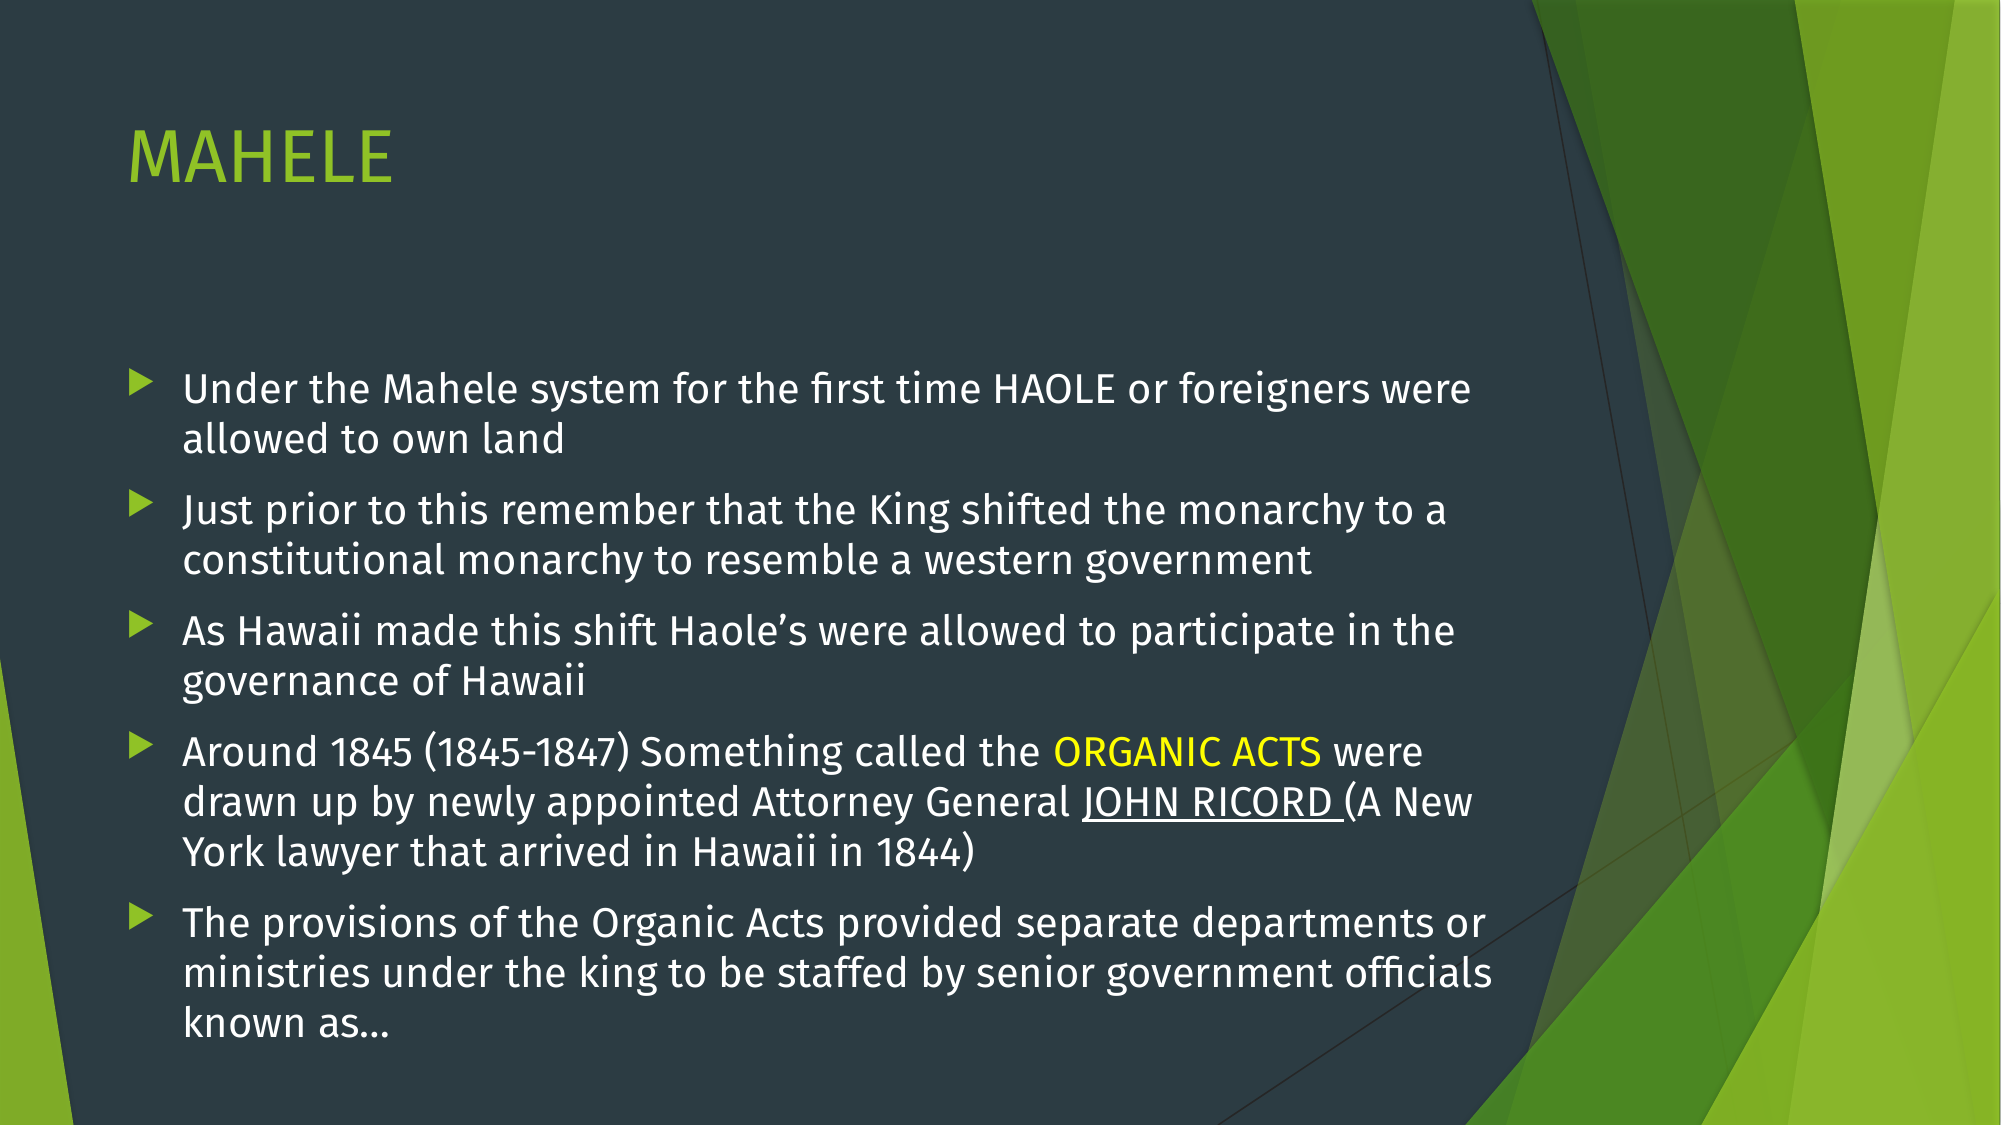

# MAHELE
Under the Mahele system for the first time HAOLE or foreigners were allowed to own land
Just prior to this remember that the King shifted the monarchy to a constitutional monarchy to resemble a western government
As Hawaii made this shift Haole’s were allowed to participate in the governance of Hawaii
Around 1845 (1845-1847) Something called the ORGANIC ACTS were drawn up by newly appointed Attorney General JOHN RICORD (A New York lawyer that arrived in Hawaii in 1844)
The provisions of the Organic Acts provided separate departments or ministries under the king to be staffed by senior government officials known as…